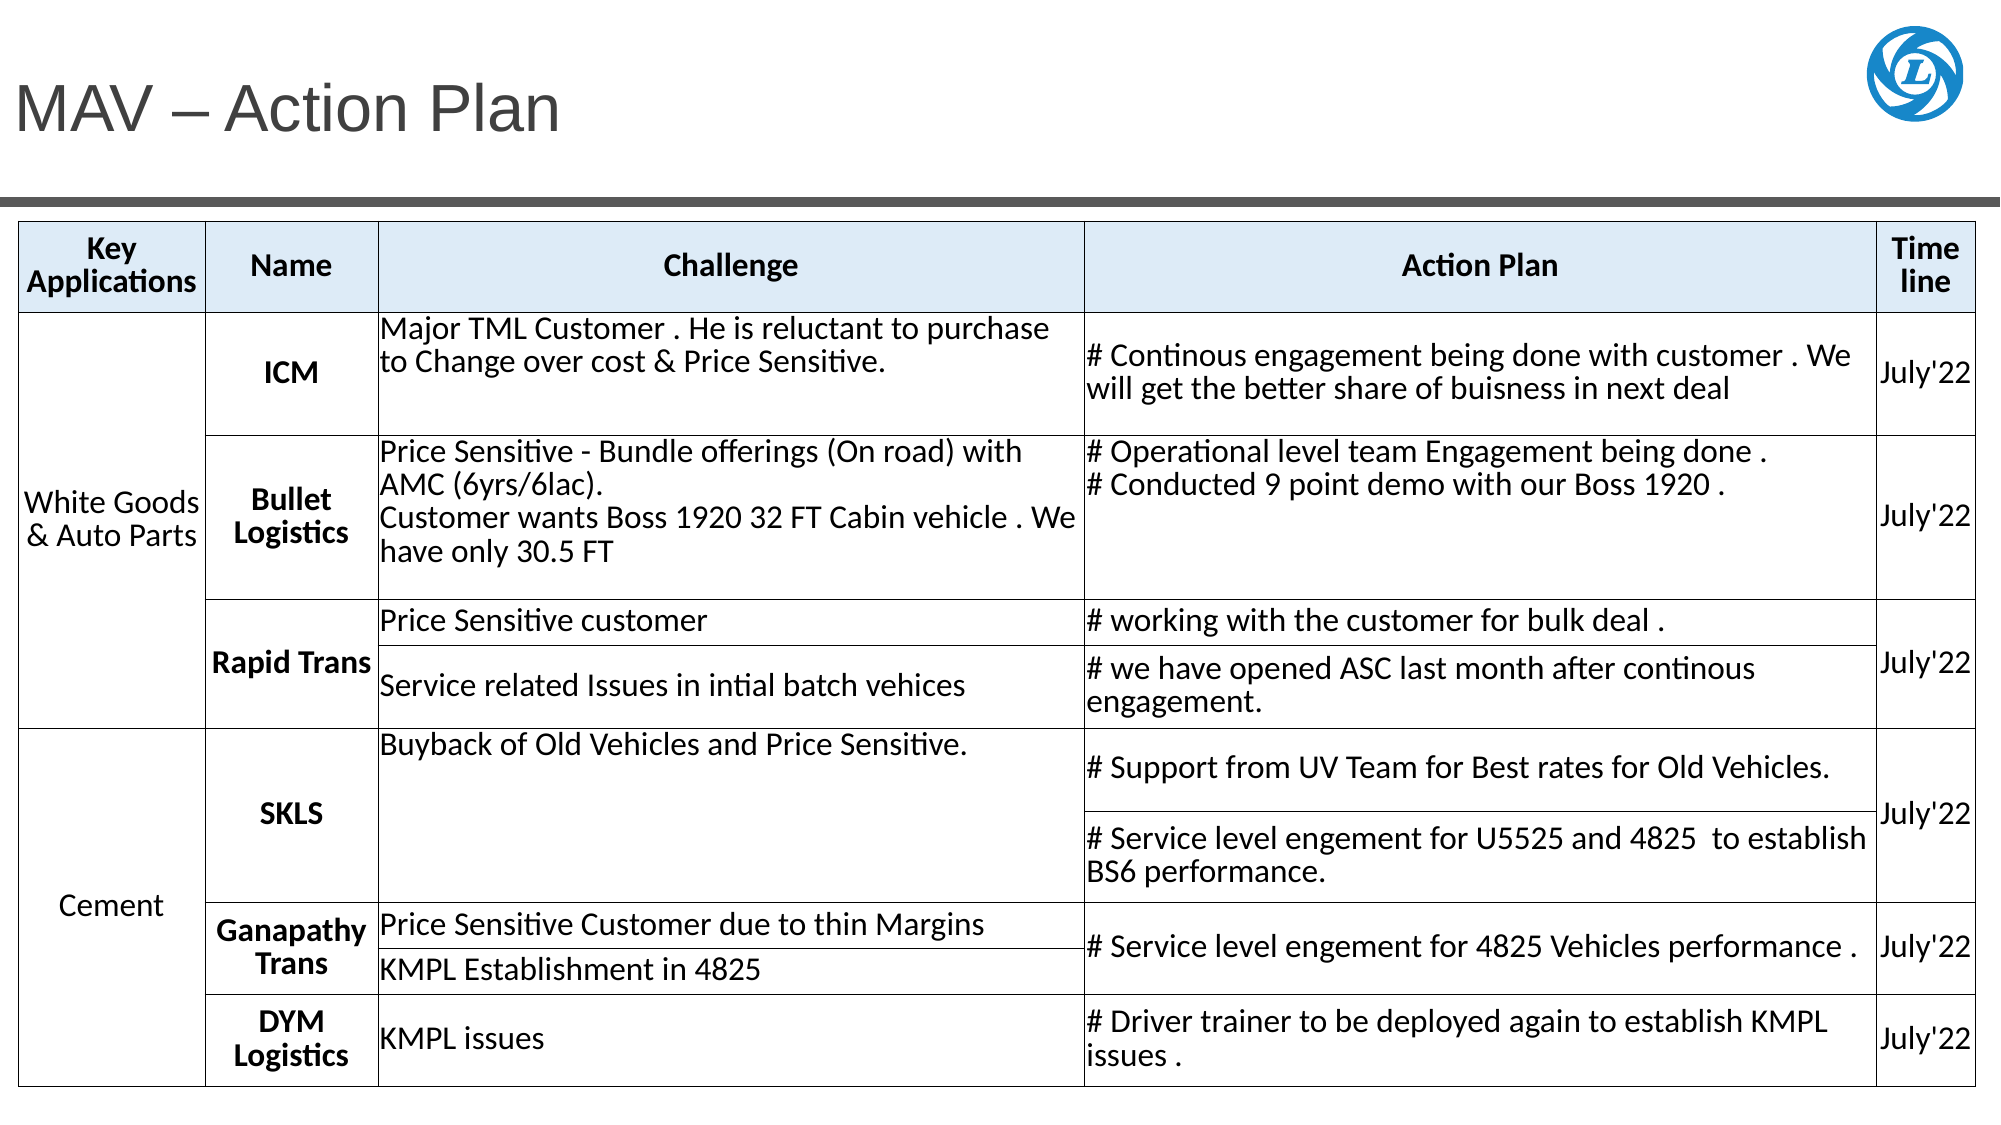

MAV – Action Plan
| Key Applications | Name | Challenge | Action Plan | Time line |
| --- | --- | --- | --- | --- |
| White Goods & Auto Parts | ICM | Major TML Customer . He is reluctant to purchase to Change over cost & Price Sensitive. | # Continous engagement being done with customer . We will get the better share of buisness in next deal | July'22 |
|  | Bullet Logistics | Price Sensitive - Bundle offerings (On road) with AMC (6yrs/6lac). Customer wants Boss 1920 32 FT Cabin vehicle . We have only 30.5 FT | # Operational level team Engagement being done . # Conducted 9 point demo with our Boss 1920 . | July'22 |
|  | Rapid Trans | Price Sensitive customer | # working with the customer for bulk deal . | July'22 |
|  |  | Service related Issues in intial batch vehices | # we have opened ASC last month after continous engagement. |  |
| Cement | SKLS | Buyback of Old Vehicles and Price Sensitive. | # Support from UV Team for Best rates for Old Vehicles. | July'22 |
|  |  |  | # Service level engement for U5525 and 4825 to establish BS6 performance. |  |
|  | Ganapathy Trans | Price Sensitive Customer due to thin Margins | # Service level engement for 4825 Vehicles performance . | July'22 |
|  |  | KMPL Establishment in 4825 |  |  |
|  | DYM Logistics | KMPL issues | # Driver trainer to be deployed again to establish KMPL issues . | July'22 |